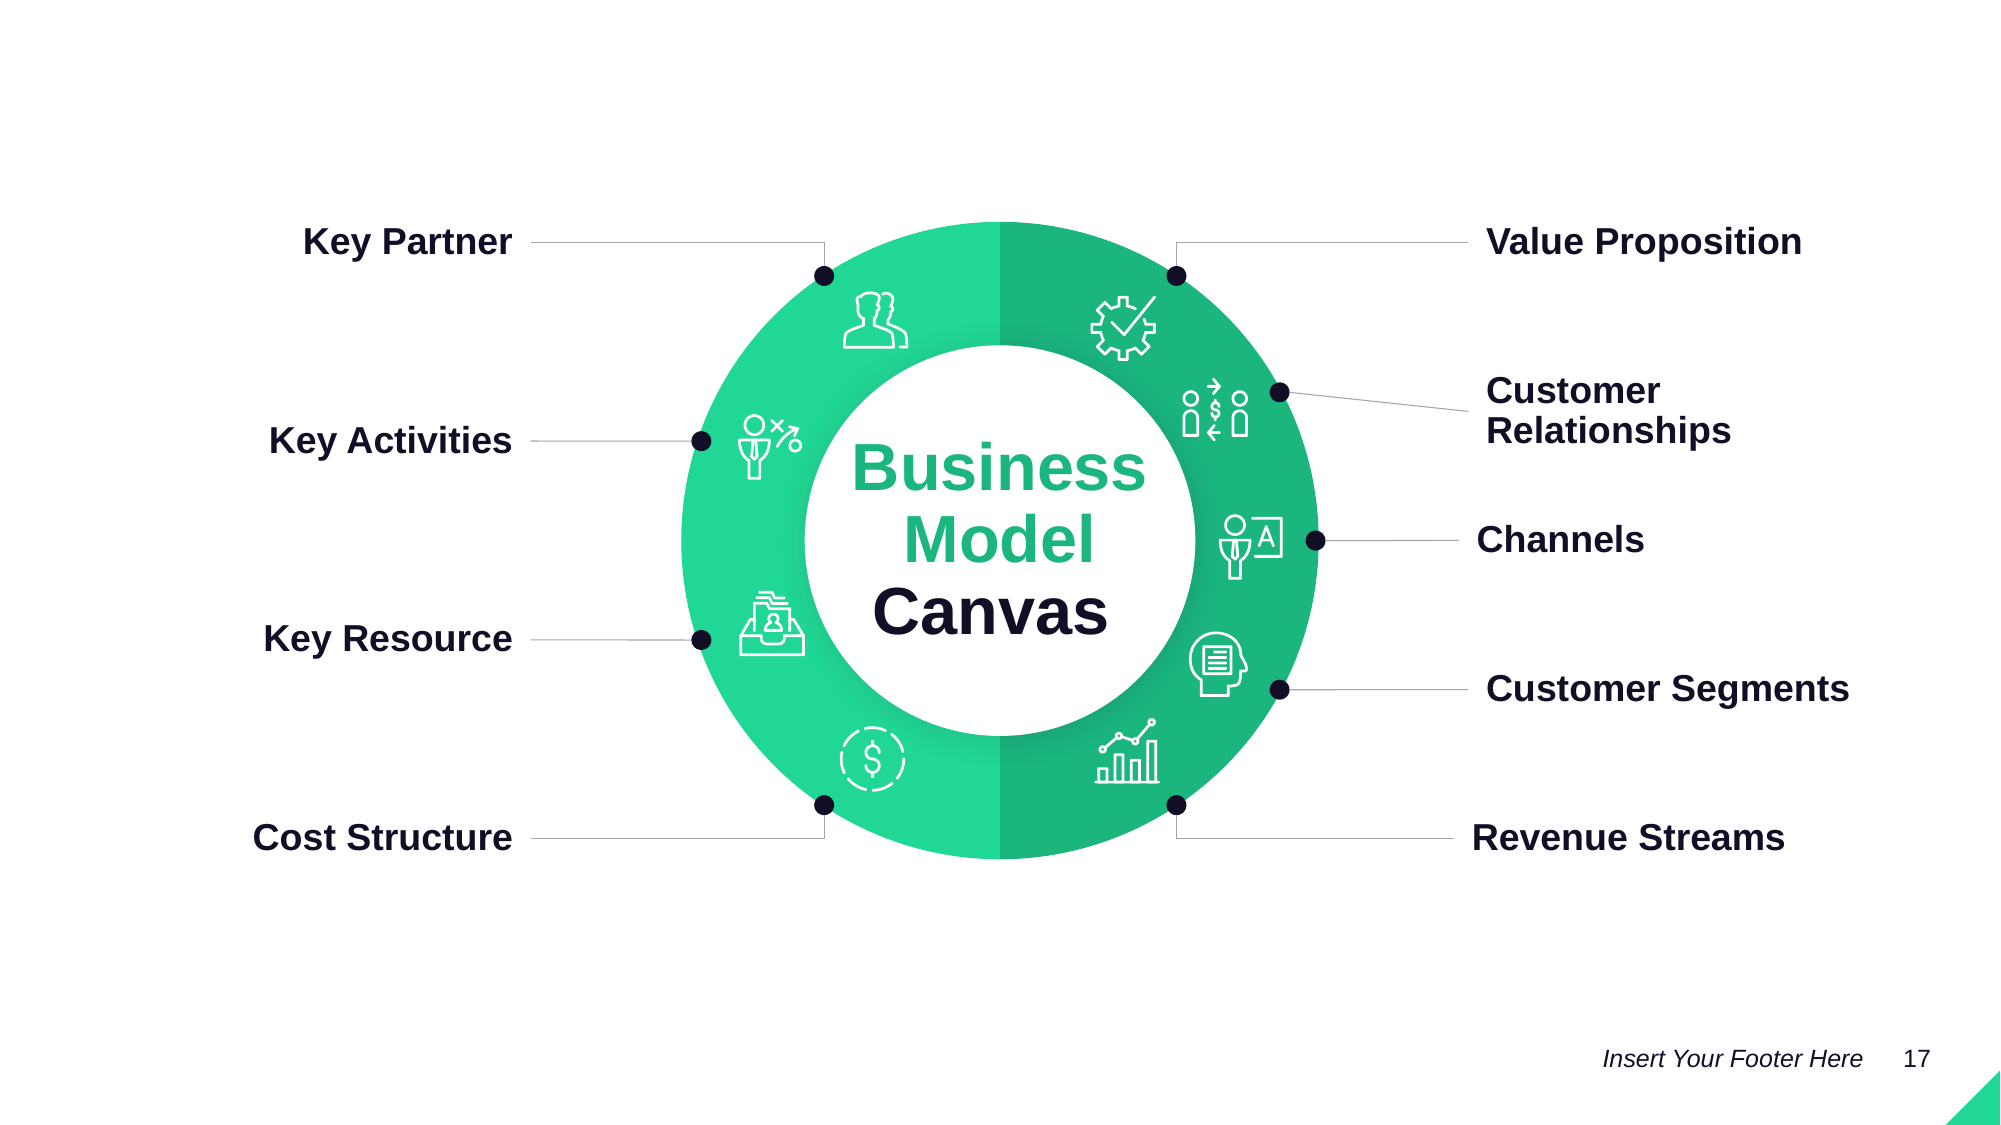

Key Partner

Value Proposition

Customer Relationships

Key Activities

Business
Model
Canvas

Channels

Key Resource

Customer Segments

Cost Structure
Revenue Streams
Insert Your Footer Here
17